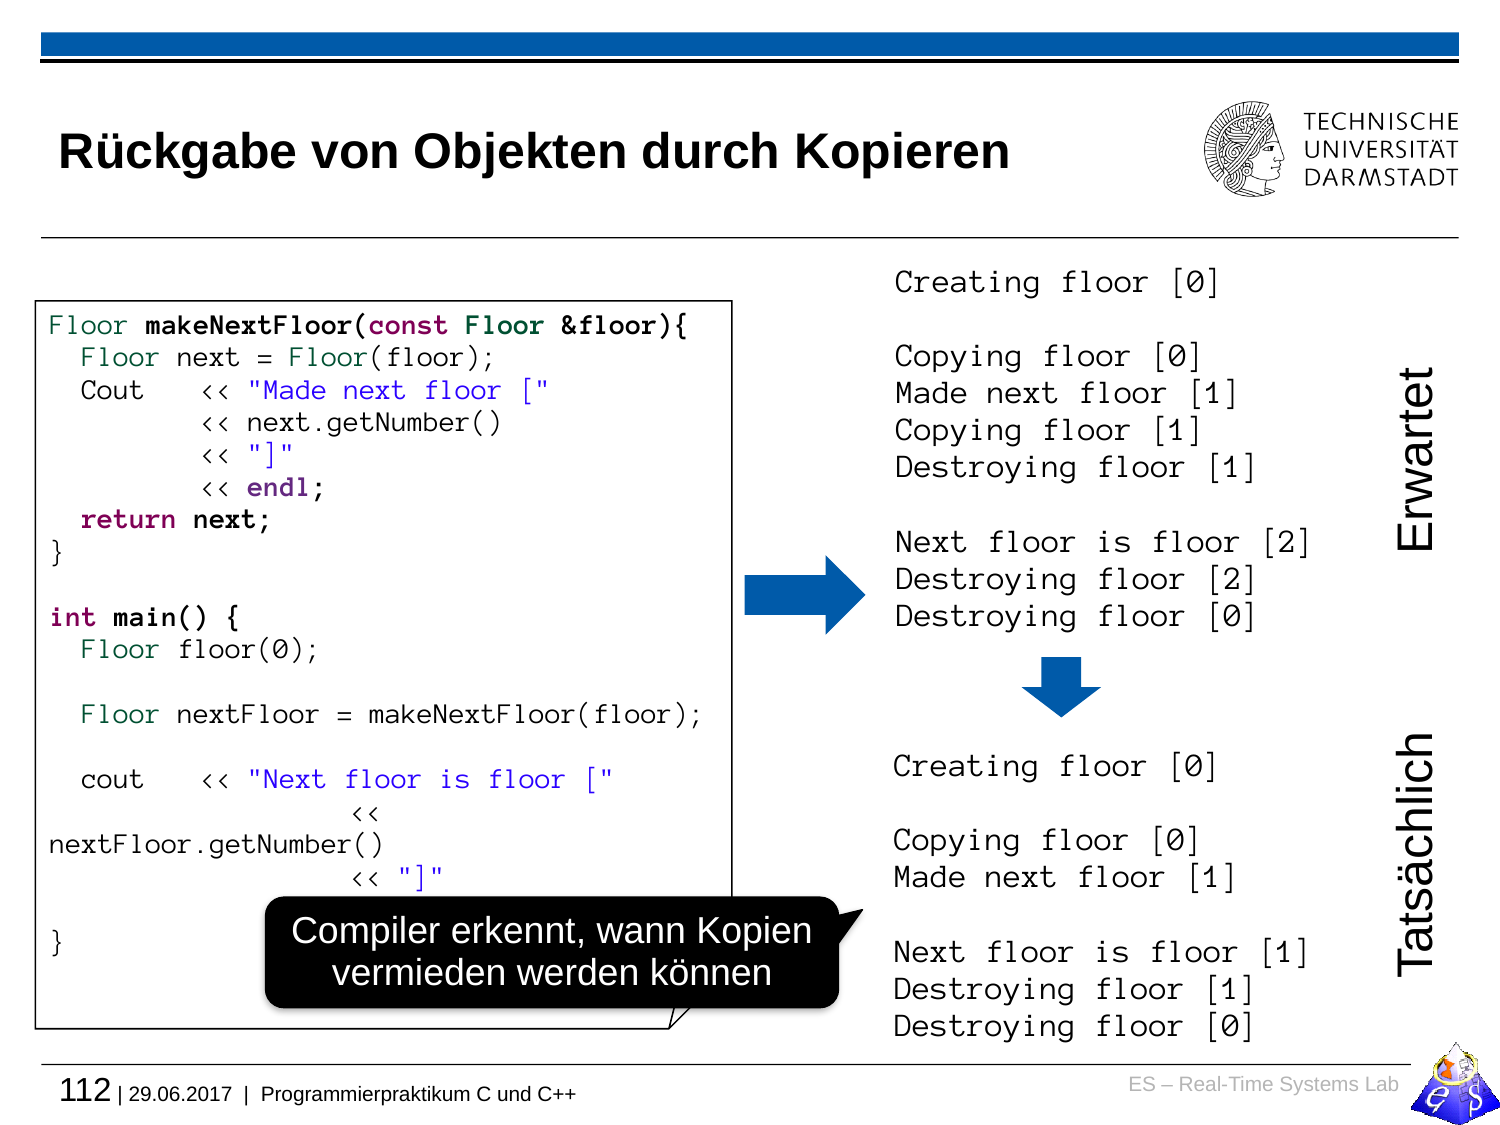

# Rückgabe von Objekten durch Kopieren
Creating floor [0]

Copying floor [0]
Made next floor [1]
Copying floor [1]
Destroying floor [1]

Next floor is floor [2]
Destroying floor [2]
Destroying floor [0]
Floor makeNextFloor(const Floor &floor){
  Floor next = Floor(floor);
  Cout	<< "Made next floor ["
	<< next.getNumber()
	<< "]"
	<< endl;
  return next;
}

int main() {
  Floor floor(0);

  Floor nextFloor = makeNextFloor(floor);

  cout	<< "Next floor is floor ["
		<< nextFloor.getNumber()
		<< "]"
		<< endl;
}
Erwartet

Creating floor [0]

Copying floor [0]
Made next floor [1]

Next floor is floor [1]
Destroying floor [1]
Destroying floor [0]
Tatsächlich
Compiler erkennt, wann Kopien vermieden werden können